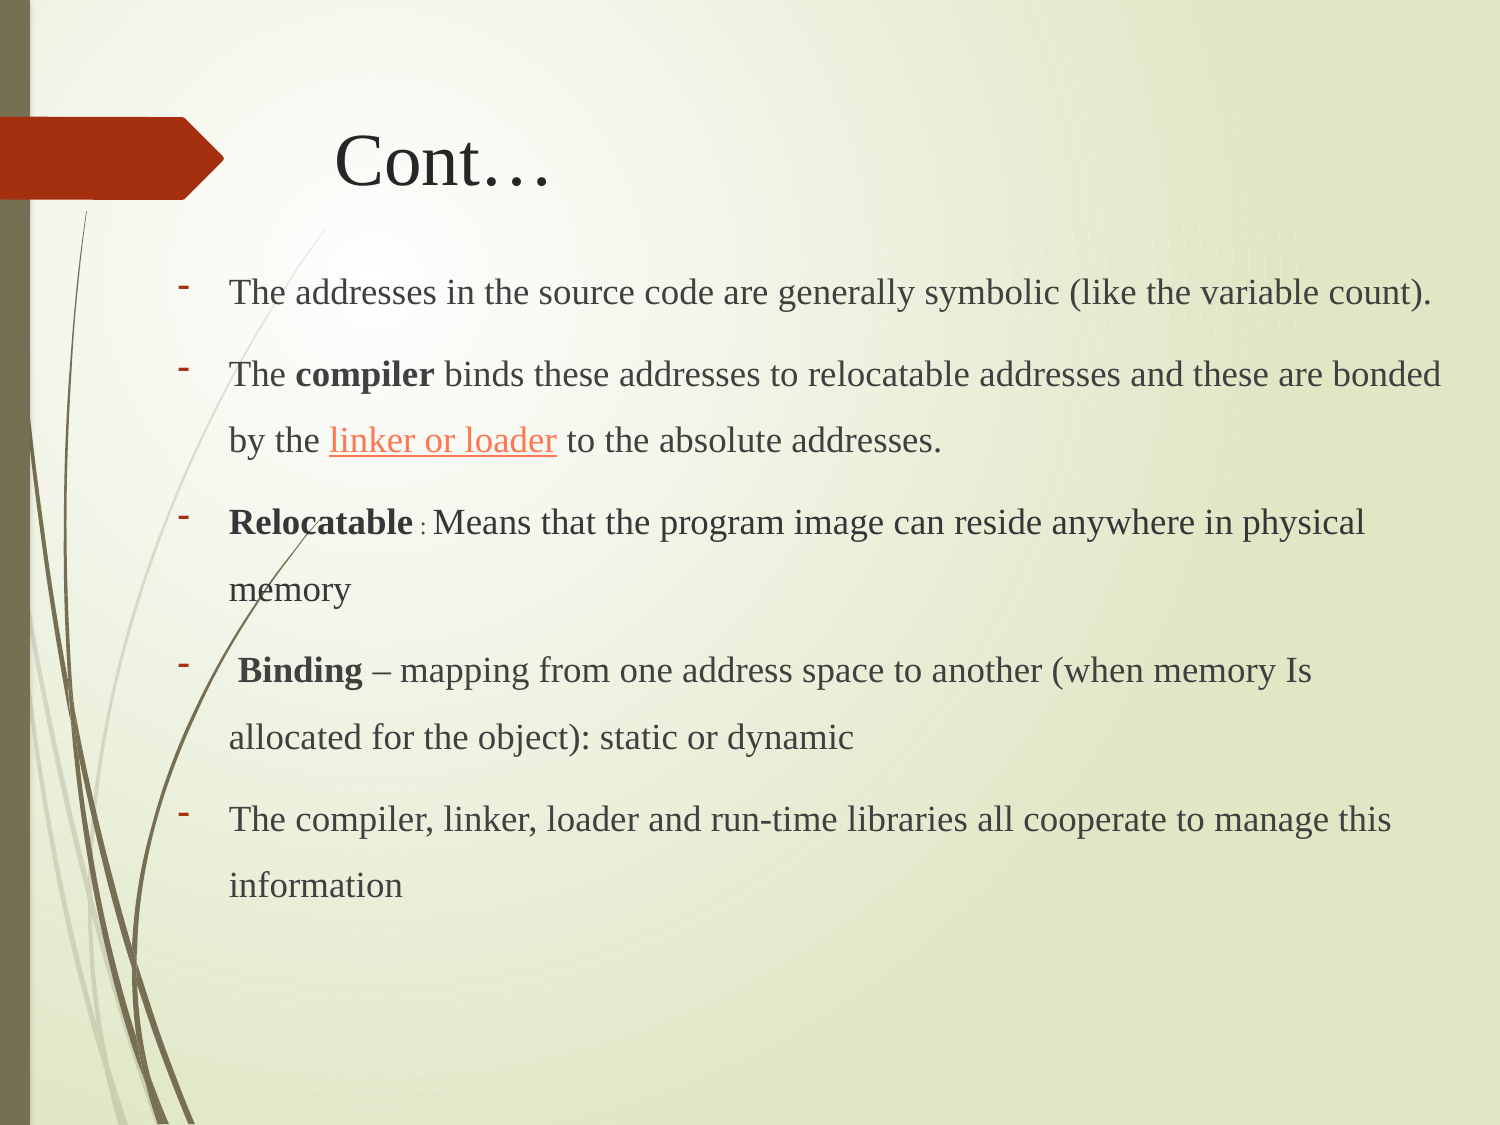

# Cont…
The addresses in the source code are generally symbolic (like the variable count).
The compiler binds these addresses to relocatable addresses and these are bonded by the linker or loader to the absolute addresses.
Relocatable : Means that the program image can reside anywhere in physical memory
 Binding – mapping from one address space to another (when memory Is allocated for the object): static or dynamic
The compiler, linker, loader and run-time libraries all cooperate to manage this information